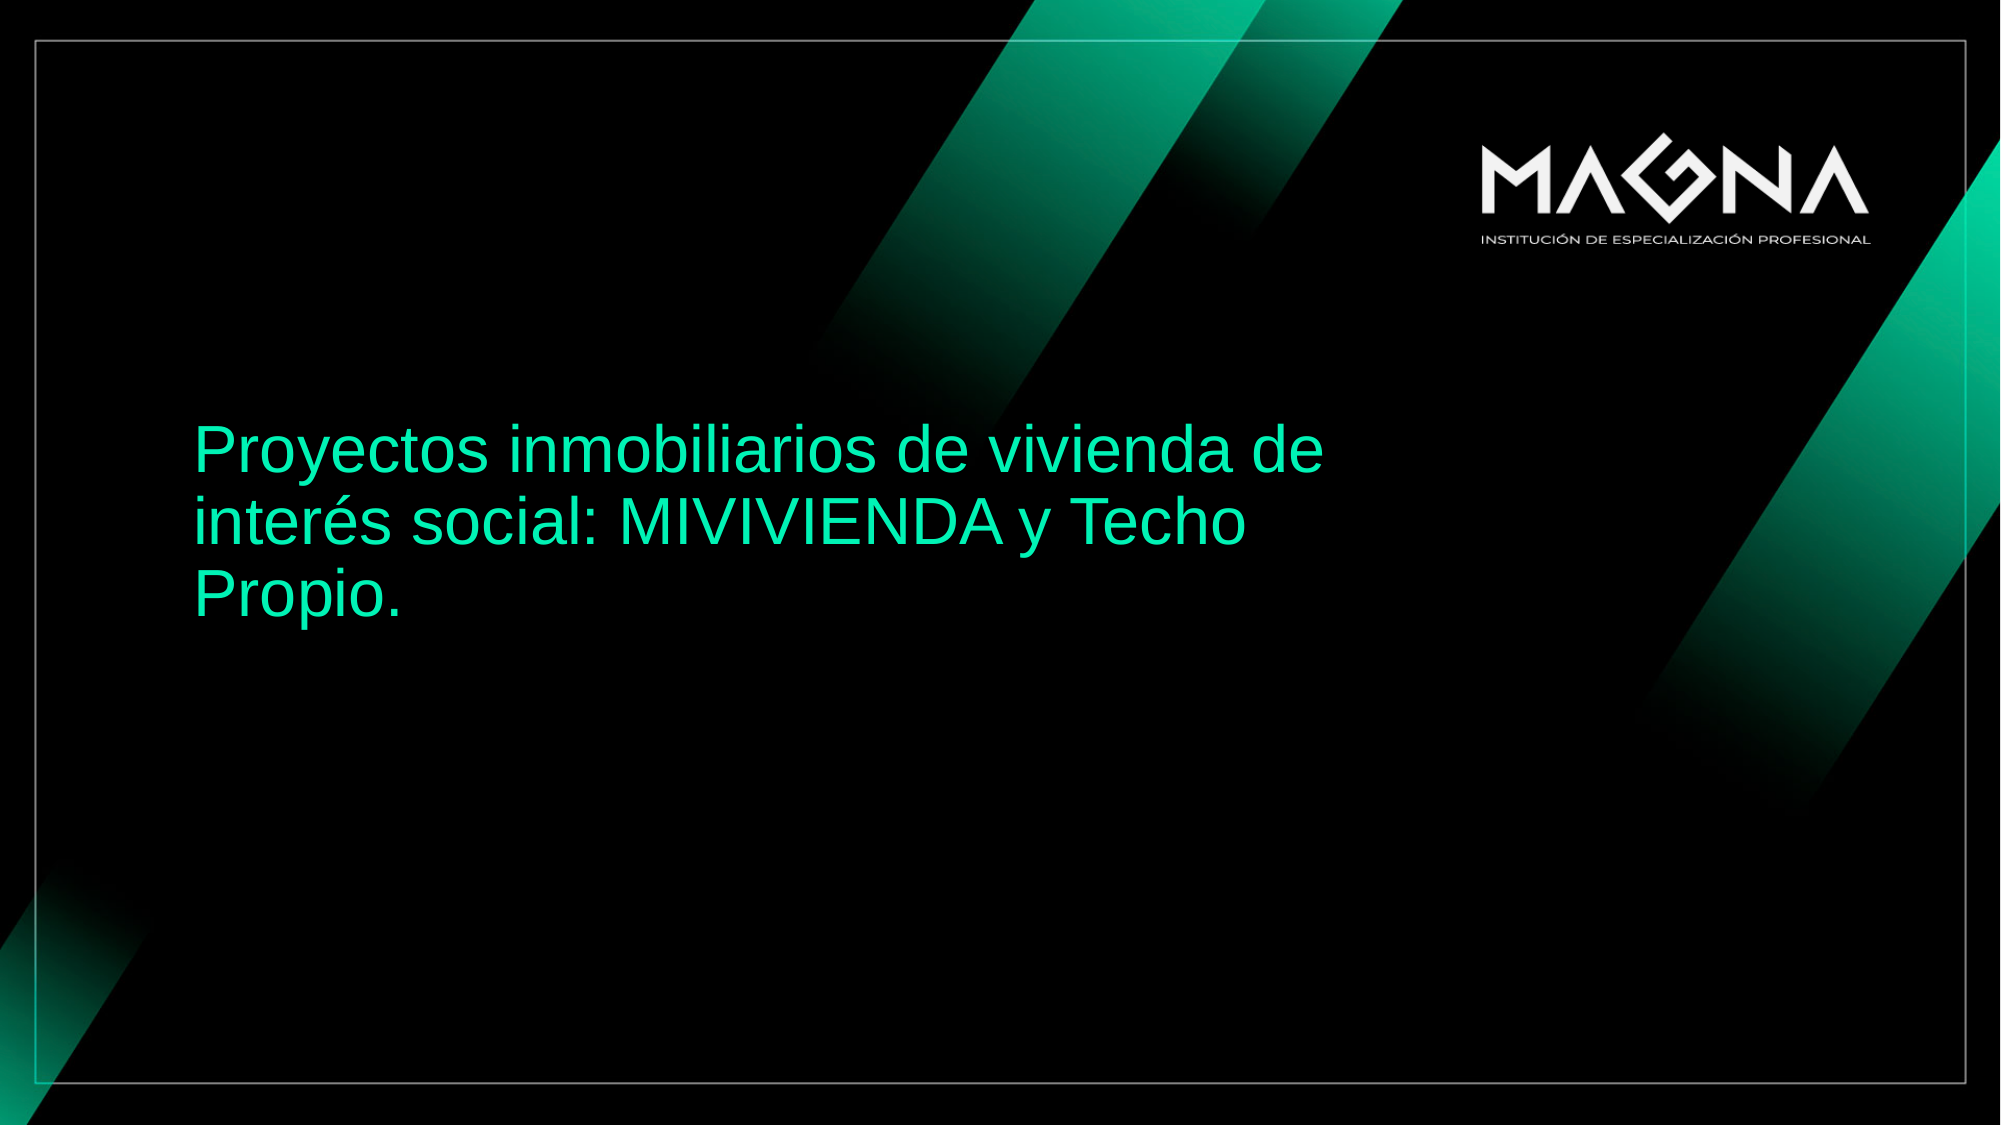

# Proyectos inmobiliarios de vivienda de interés social: MIVIVIENDA y Techo Propio.